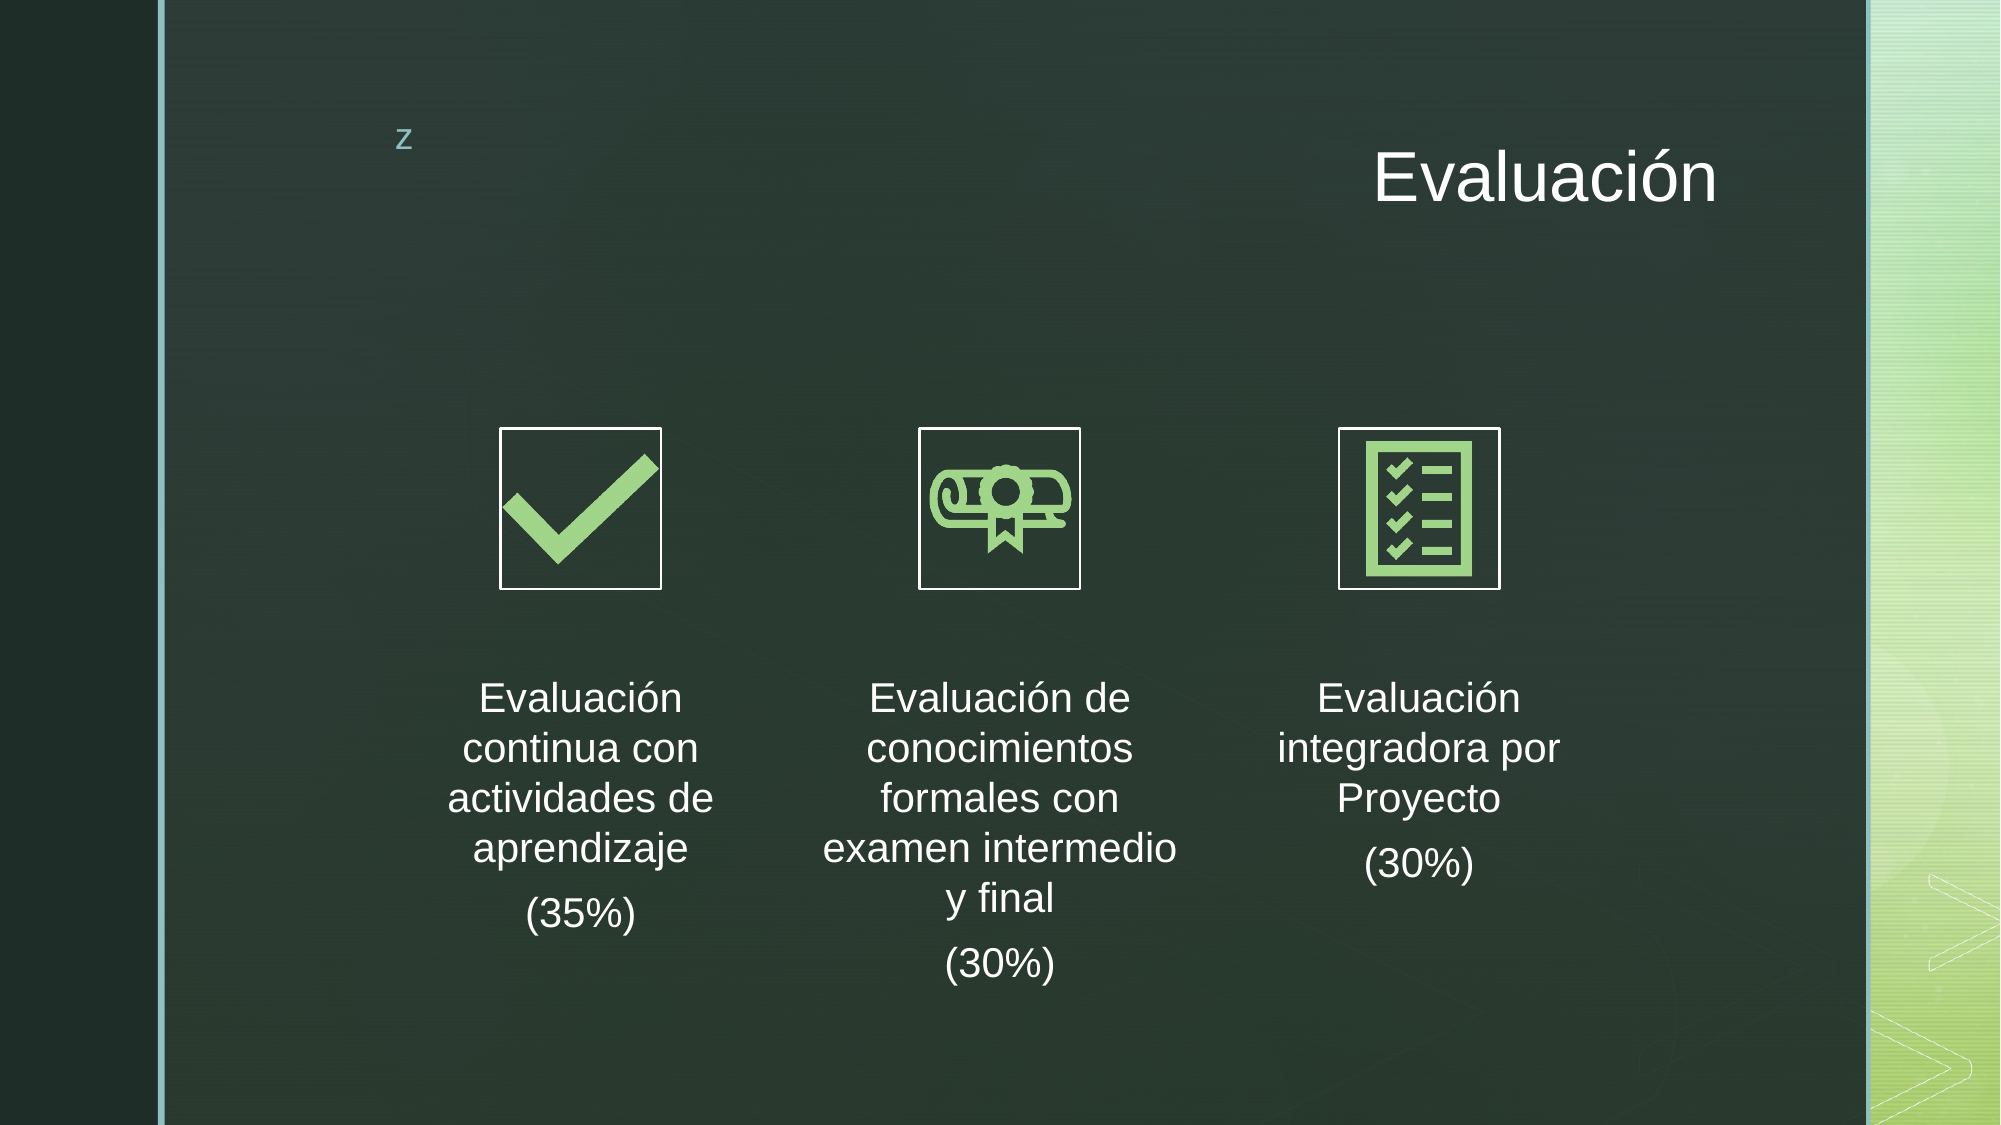

# Evaluación
Evaluación continua con actividades de aprendizaje
(35%)
Evaluación de conocimientos formales con examen intermedio y final
(30%)
Evaluación integradora por Proyecto
(30%)